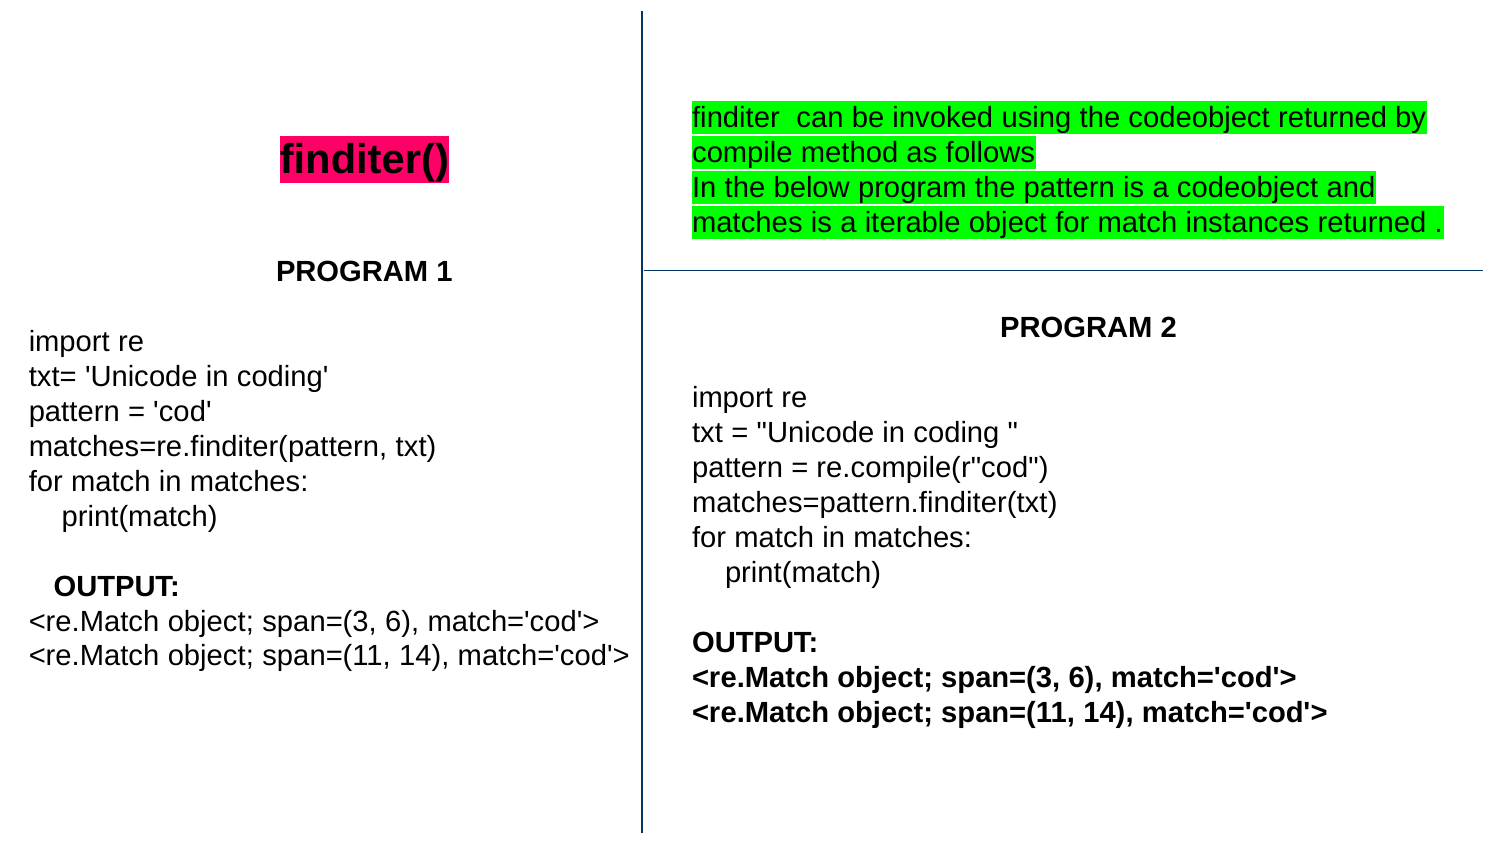

finditer  can be invoked using the codeobject returned by compile method as follows
In the below program the pattern is a codeobject and matches is a iterable object for match instances returned .

PROGRAM 2

import re
txt = "Unicode in coding "
pattern = re.compile(r"cod")
matches=pattern.finditer(txt)
for match in matches:
    print(match)

OUTPUT:
<re.Match object; span=(3, 6), match='cod'>
<re.Match object; span=(11, 14), match='cod'>

finditer()

PROGRAM 1

import re
txt= 'Unicode in coding'
pattern = 'cod'
matches=re.finditer(pattern, txt)
for match in matches:
    print(match)

   OUTPUT:
<re.Match object; span=(3, 6), match='cod'>
<re.Match object; span=(11, 14), match='cod'>